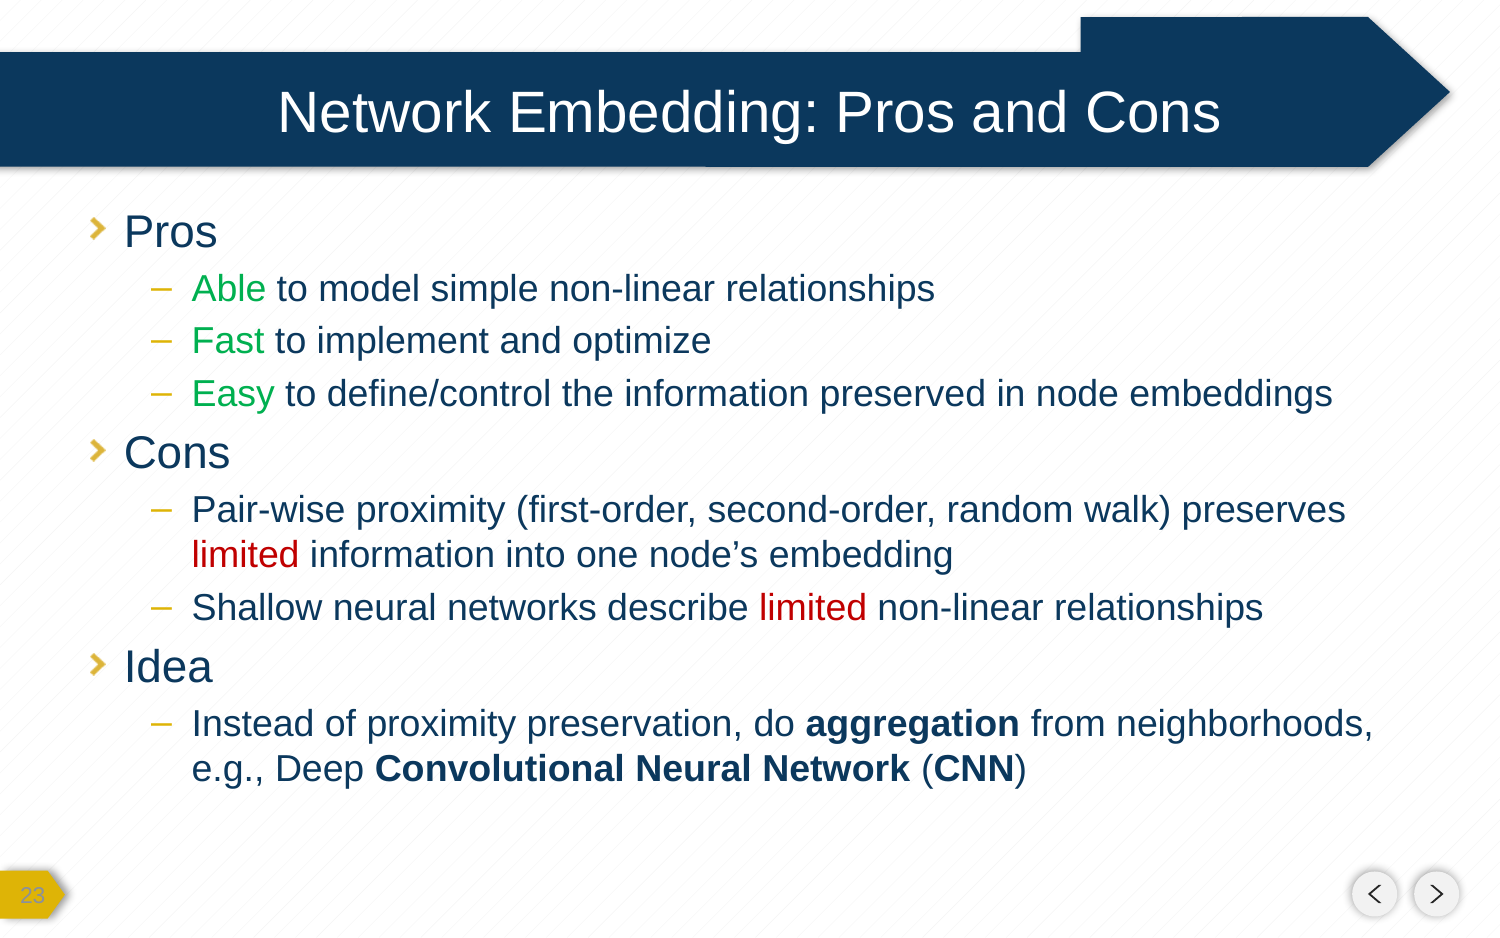

# Network Embedding: Pros and Cons
Pros
Able to model simple non-linear relationships
Fast to implement and optimize
Easy to define/control the information preserved in node embeddings
Cons
Pair-wise proximity (first-order, second-order, random walk) preserves limited information into one node’s embedding
Shallow neural networks describe limited non-linear relationships
Idea
Instead of proximity preservation, do aggregation from neighborhoods, e.g., Deep Convolutional Neural Network (CNN)

23